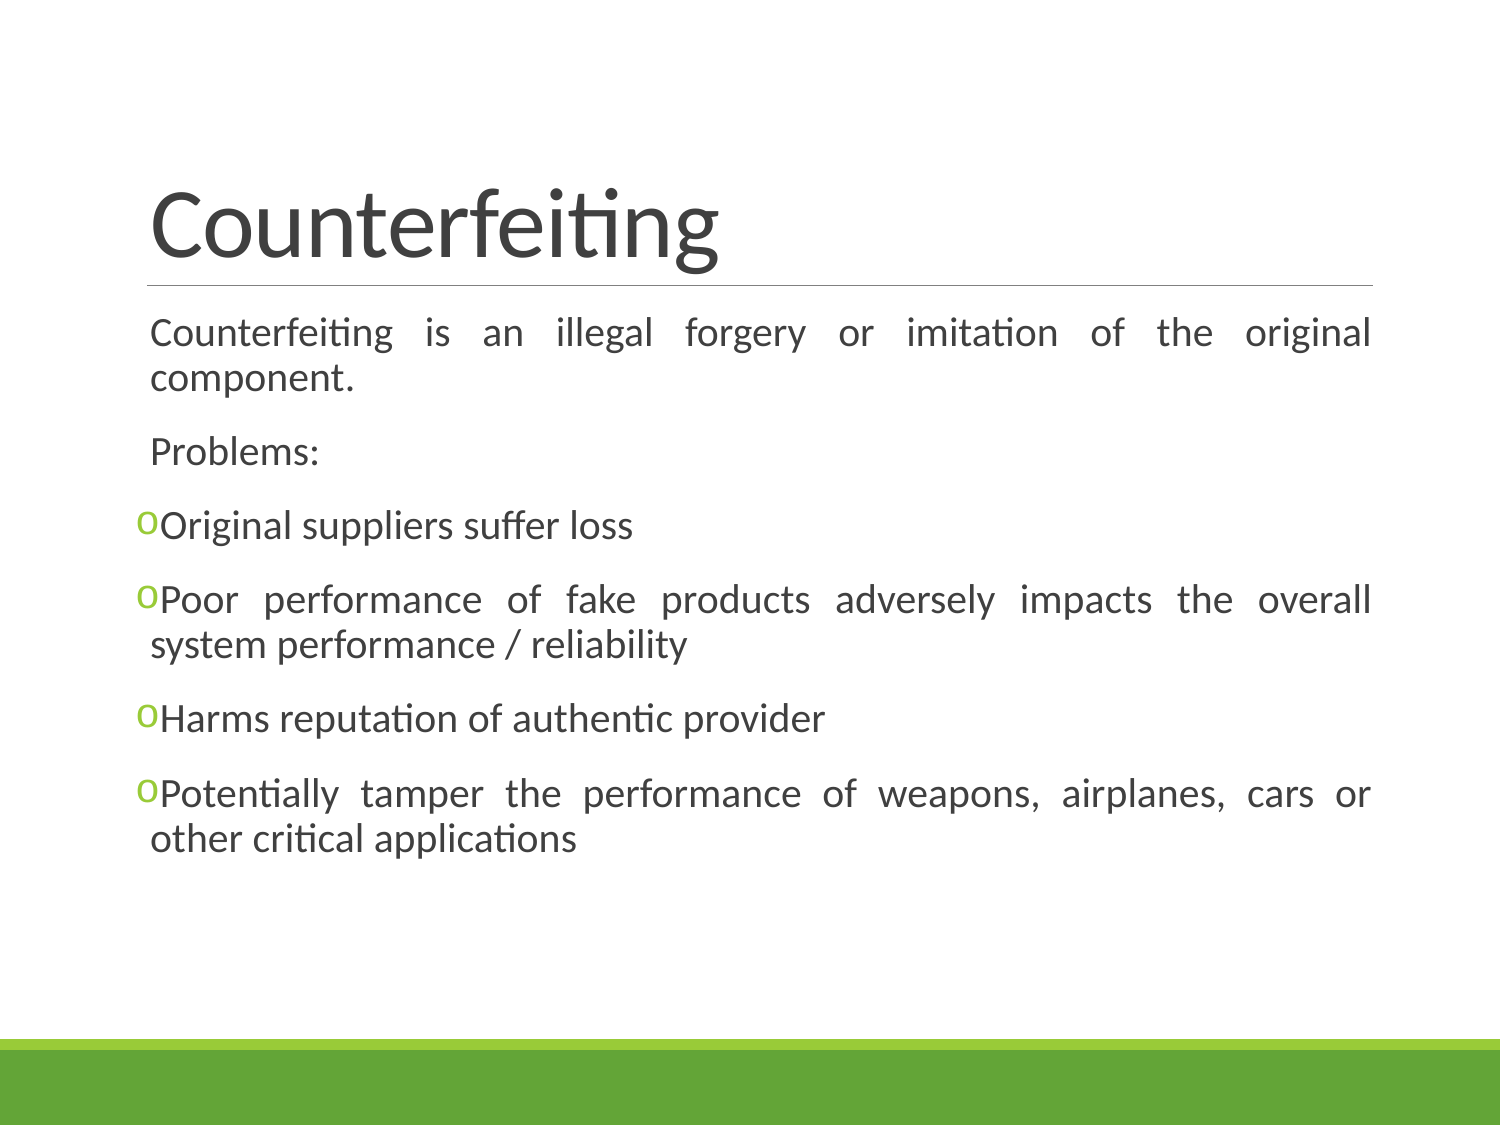

# Counterfeiting
Counterfeiting is an illegal forgery or imitation of the original component.
Problems:
Original suppliers suffer loss
Poor performance of fake products adversely impacts the overall system performance / reliability
Harms reputation of authentic provider
Potentially tamper the performance of weapons, airplanes, cars or other critical applications